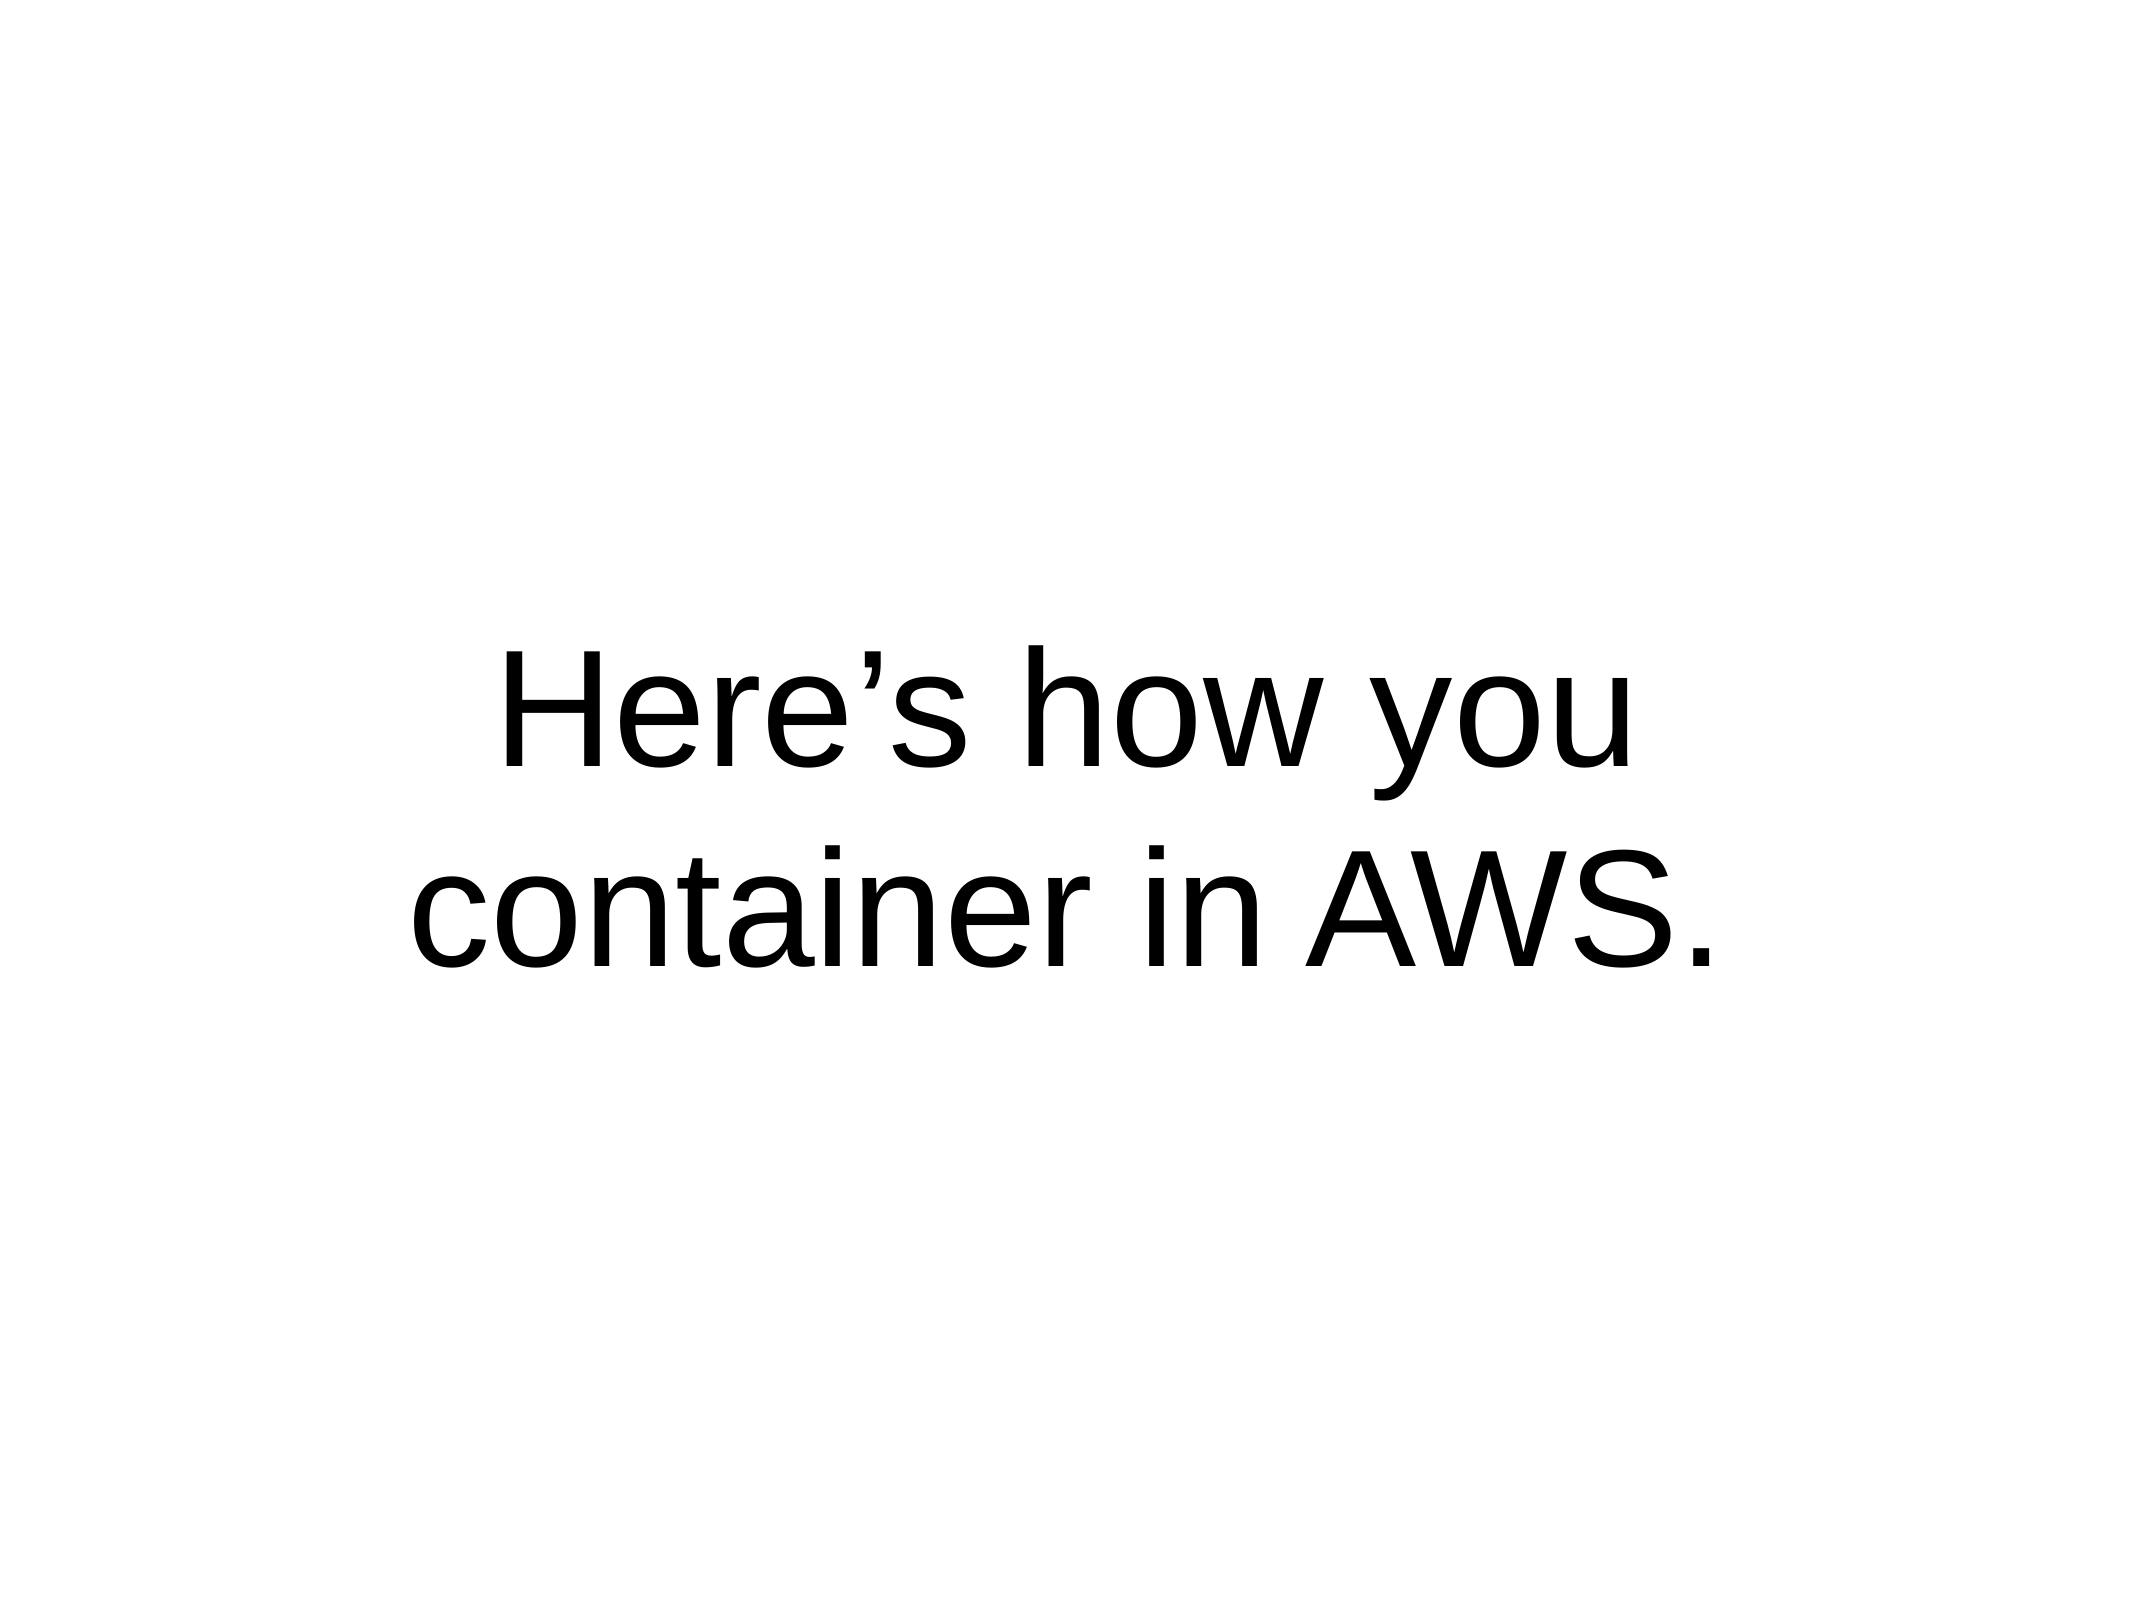

# Here’s how you container in AWS.